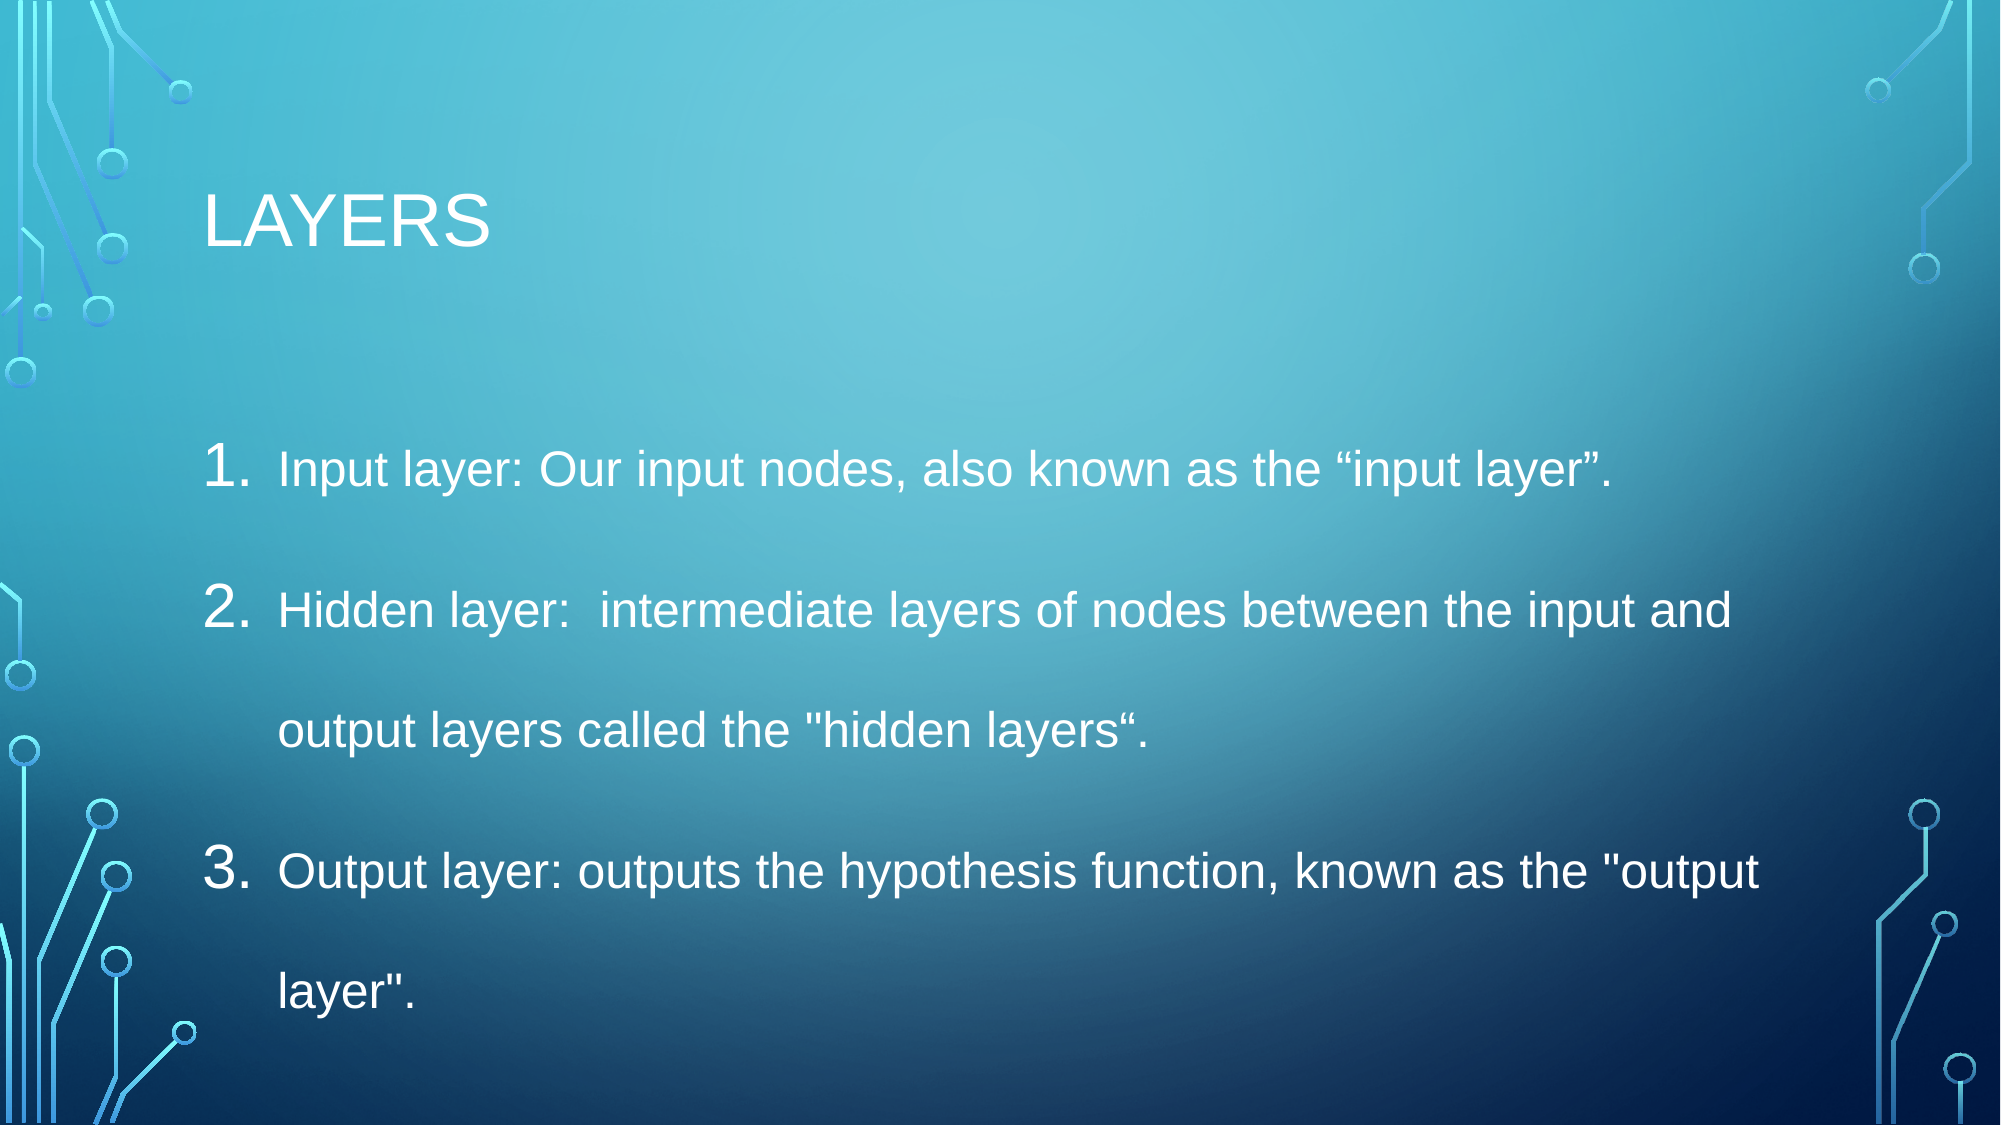

# Layers
Input layer: Our input nodes, also known as the “input layer”.
Hidden layer:  intermediate layers of nodes between the input and output layers called the "hidden layers“.
Output layer: outputs the hypothesis function, known as the "output layer".